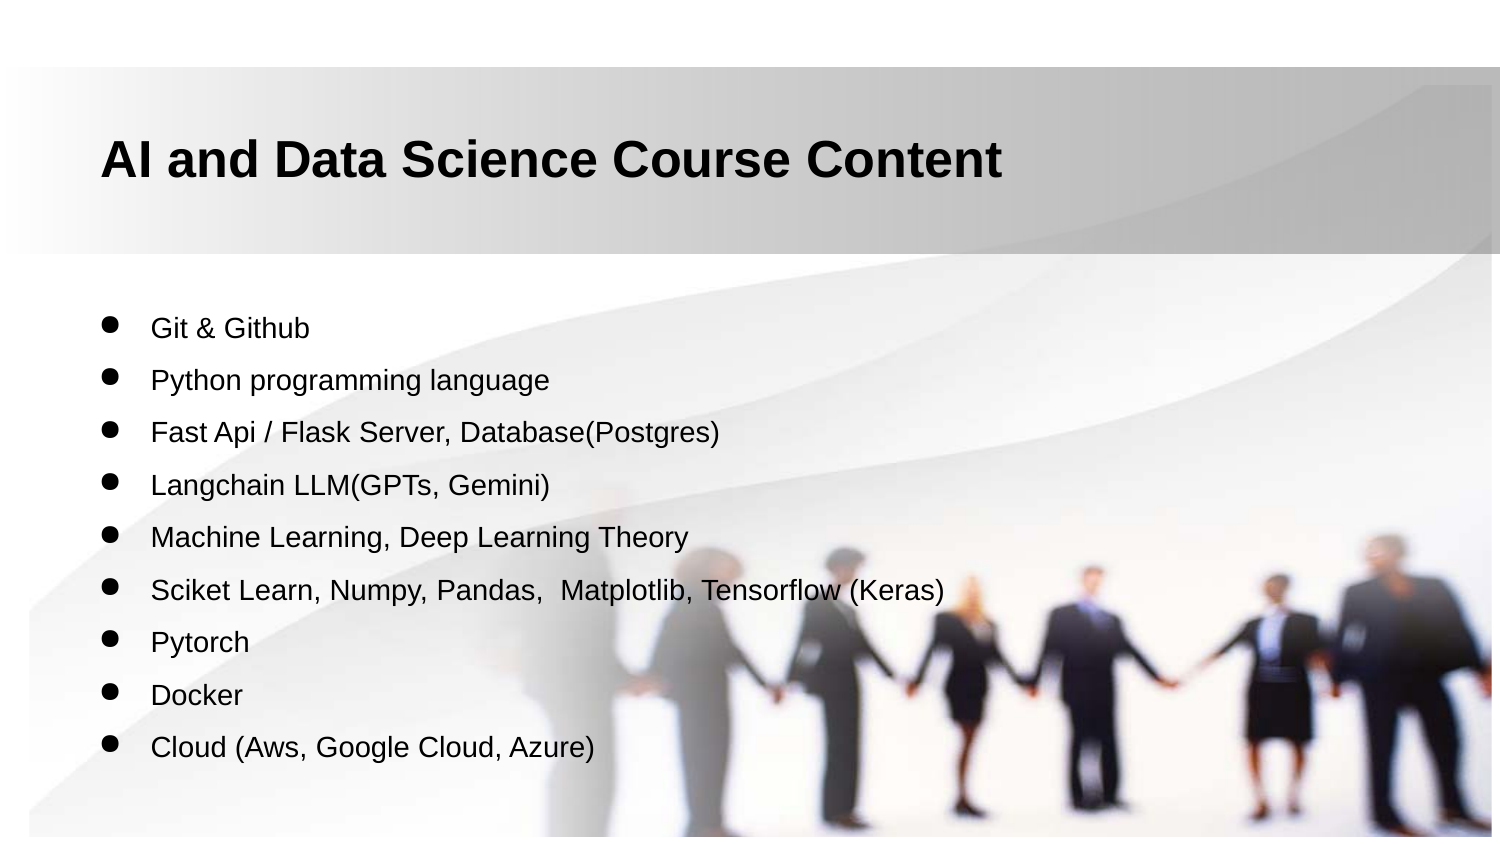

AI and Data Science Course Content
Git & Github
Python programming language
Fast Api / Flask Server, Database(Postgres)
Langchain LLM(GPTs, Gemini)
Machine Learning, Deep Learning Theory
Sciket Learn, Numpy, Pandas,  Matplotlib, Tensorflow (Keras)
Pytorch
Docker
Cloud (Aws, Google Cloud, Azure)